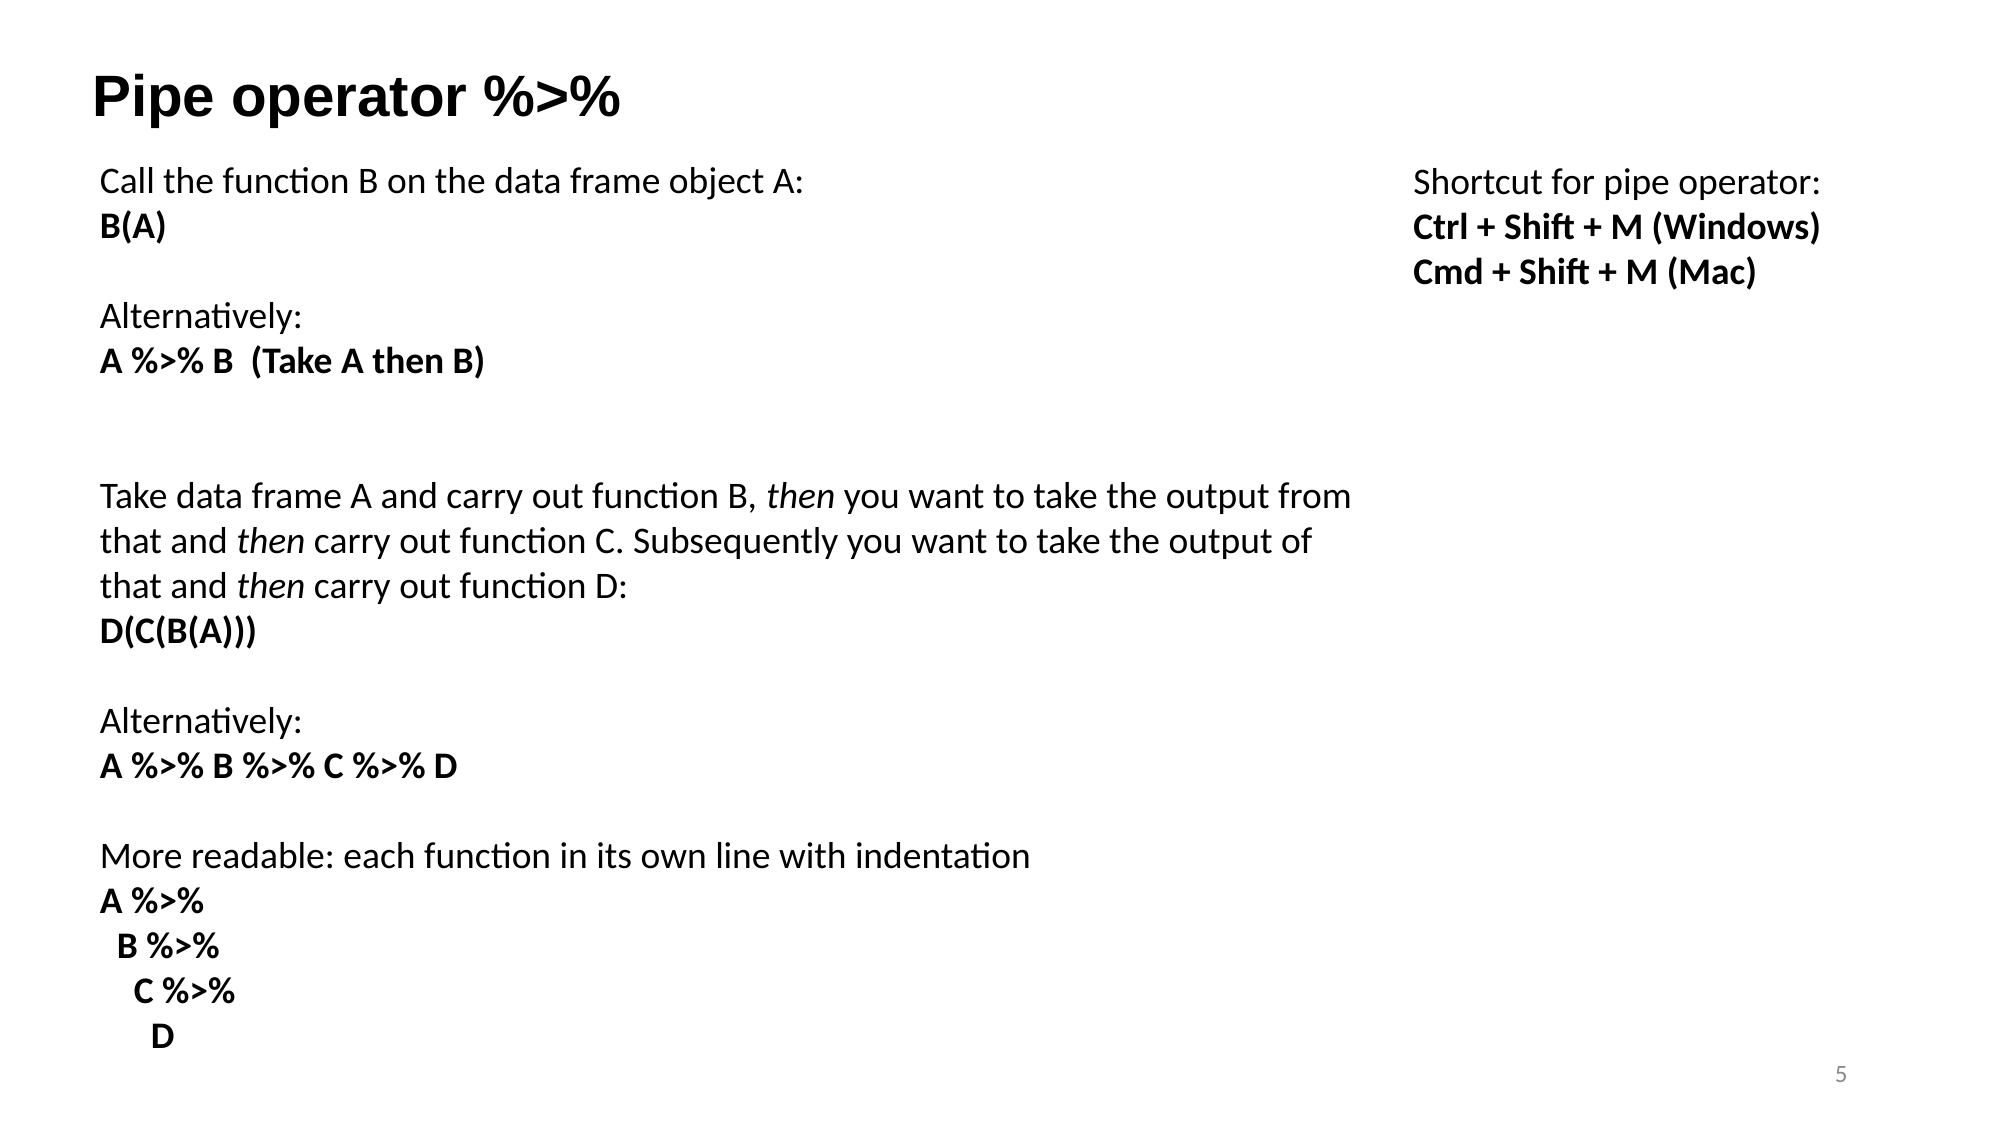

Pipe operator %>%
Call the function B on the data frame object A:
B(A)

Alternatively:
A %>% B  (Take A then B)

Take data frame A and carry out function B, then you want to take the output from that and then carry out function C. Subsequently you want to take the output of that and then carry out function D:
D(C(B(A)))

Alternatively:
A %>% B %>% C %>% D

More readable: each function in its own line with indentation
A %>%
  B %>%
    C %>%
      D

Shortcut for pipe operator:
Ctrl + Shift + M (Windows)
Cmd + Shift + M (Mac)
5